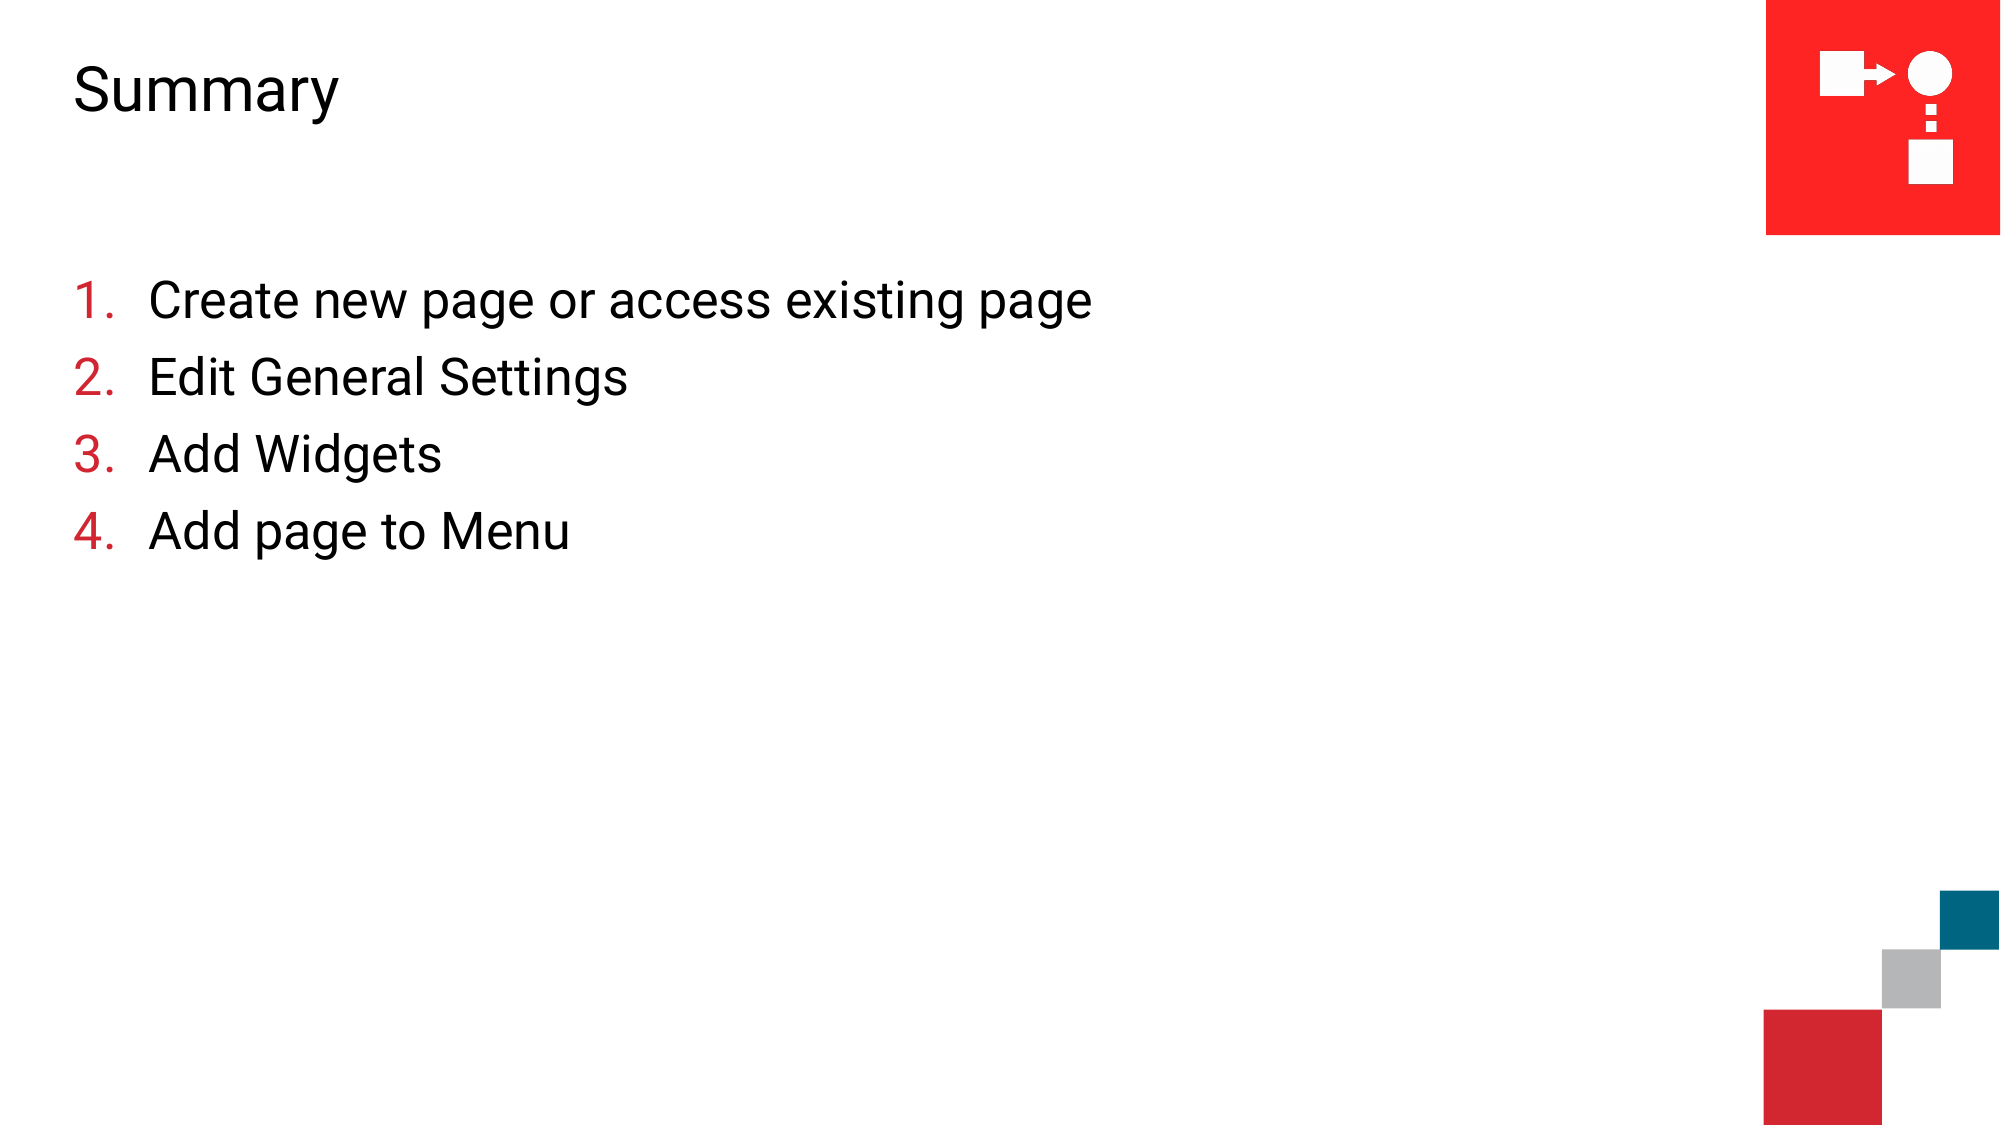

# Summary
Create new page or access existing page
Edit General Settings
Add Widgets
Add page to Menu